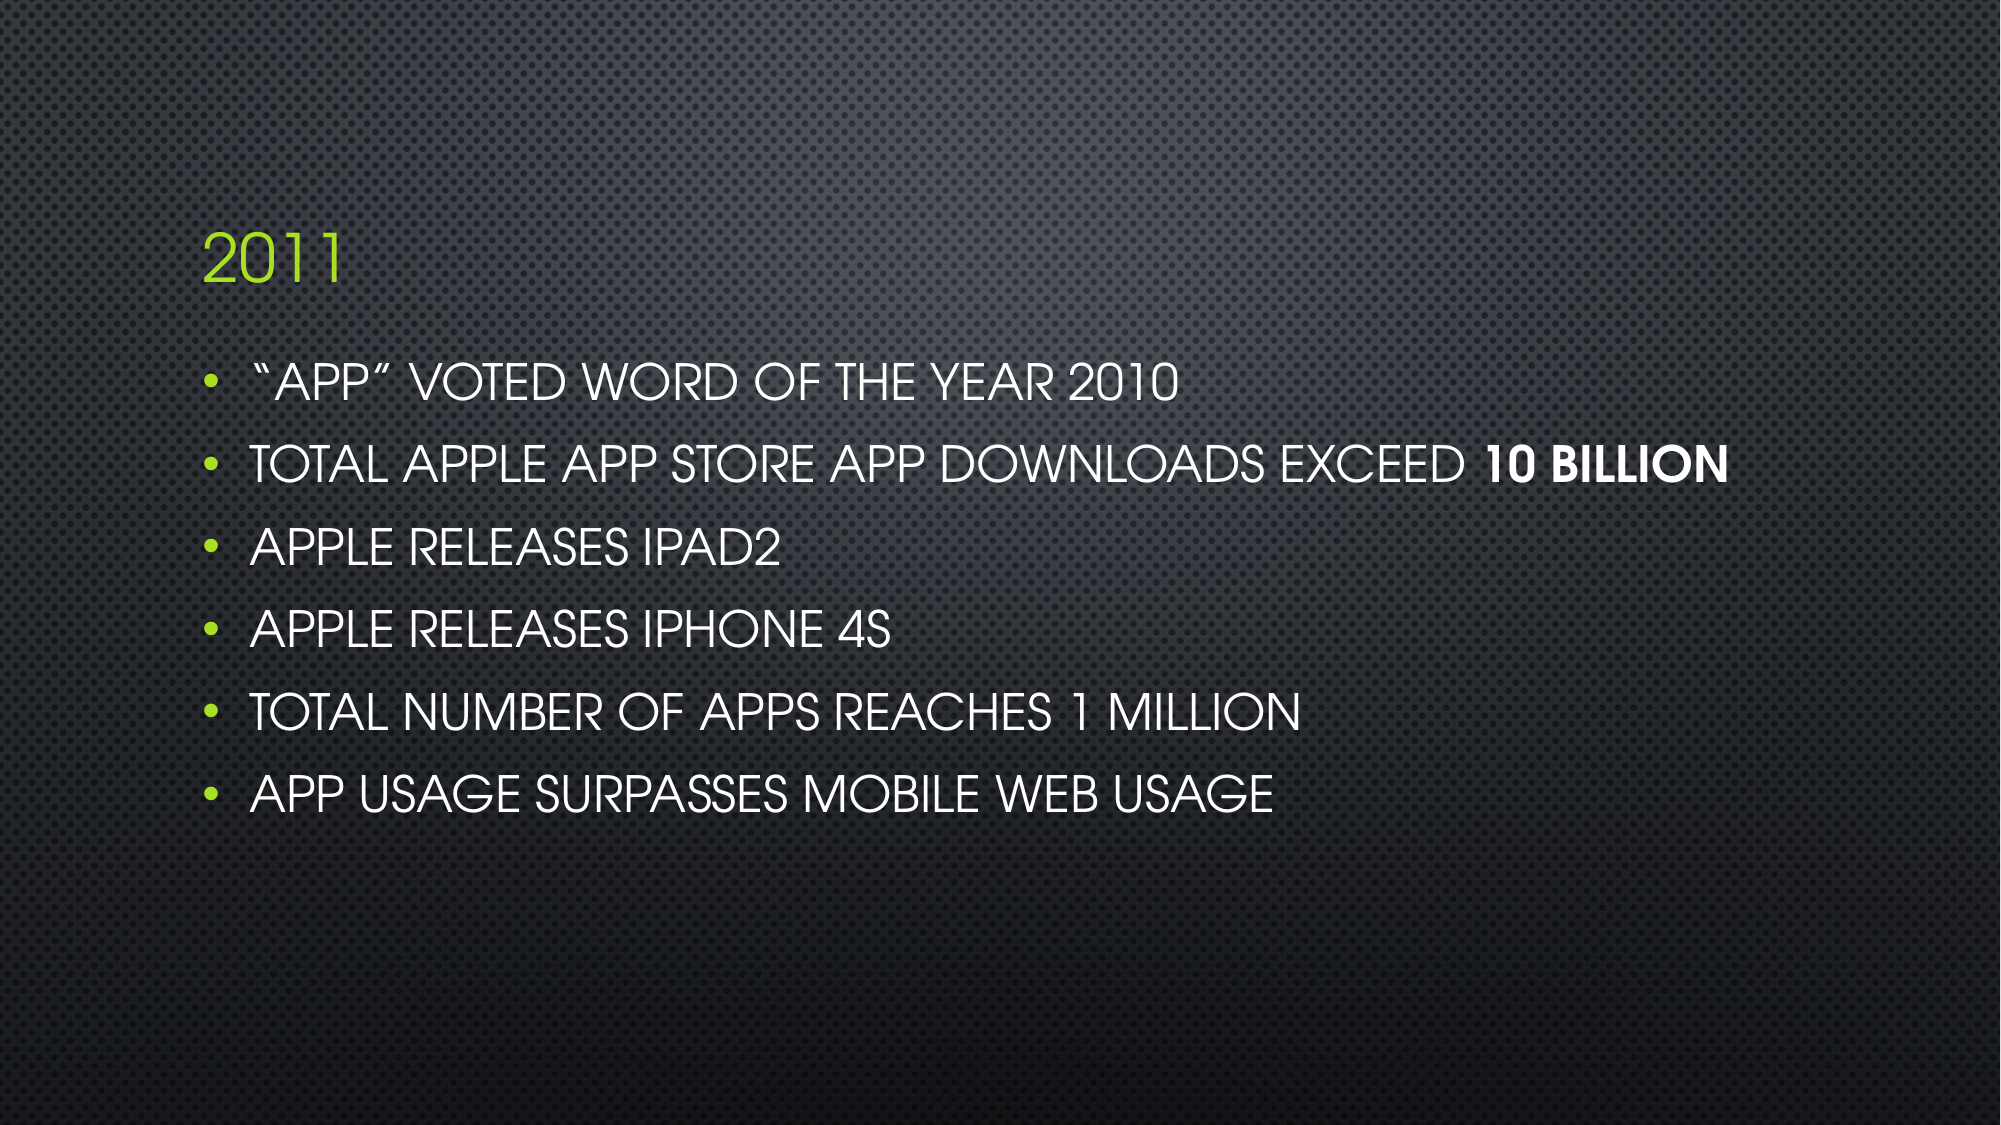

# 2011
“APP” VOTED WORD OF THE YEAR 2010
TOTAL APPLE APP STORE APP DOWNLOADS EXCEED 10 BILLION
APPLE RELEASES IPAD2
APPLE RELEASES IPHONE 4S
TOTAL NUMBER OF APPS REACHES 1 MILLION
APP USAGE SURPASSES MOBILE WEB USAGE